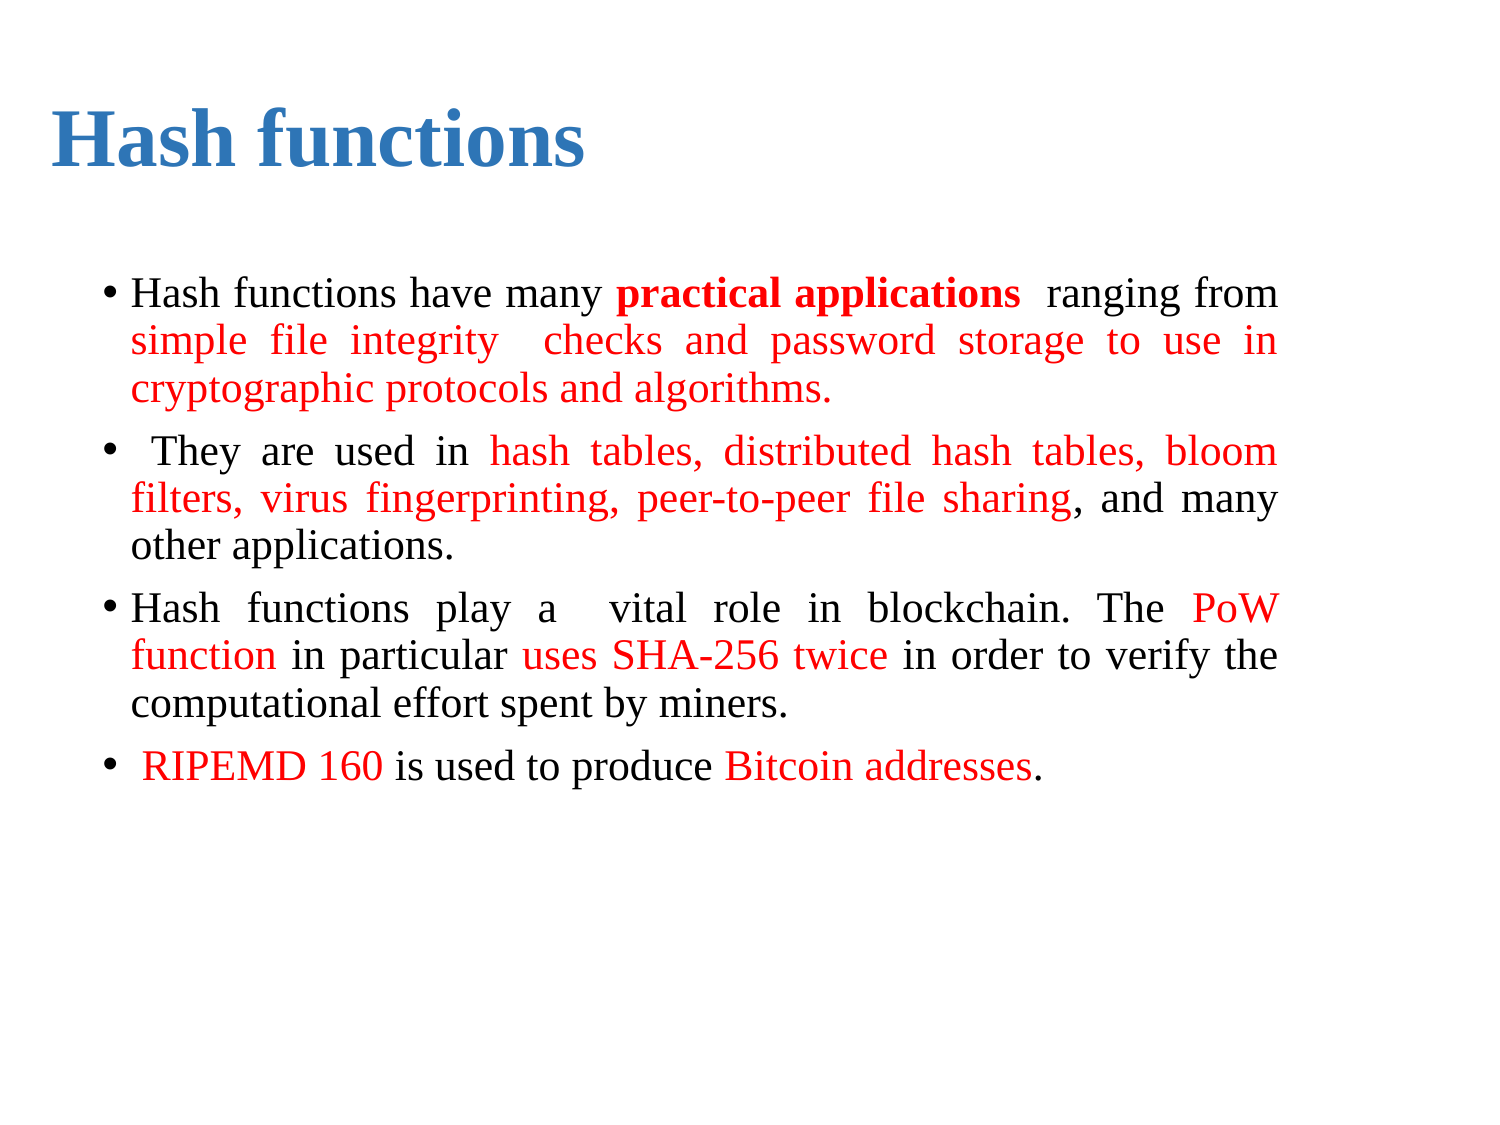

# Hash functions
Hash functions have many practical applications  ranging from simple file integrity  checks and password storage to use in cryptographic protocols and algorithms.
 They are used in hash tables, distributed hash tables, bloom filters, virus fingerprinting, peer-to-peer file sharing, and many other applications.
Hash functions play a  vital role in blockchain. The PoW function in particular uses SHA-256 twice in order to verify the computational effort spent by miners.
 RIPEMD 160 is used to produce Bitcoin addresses.